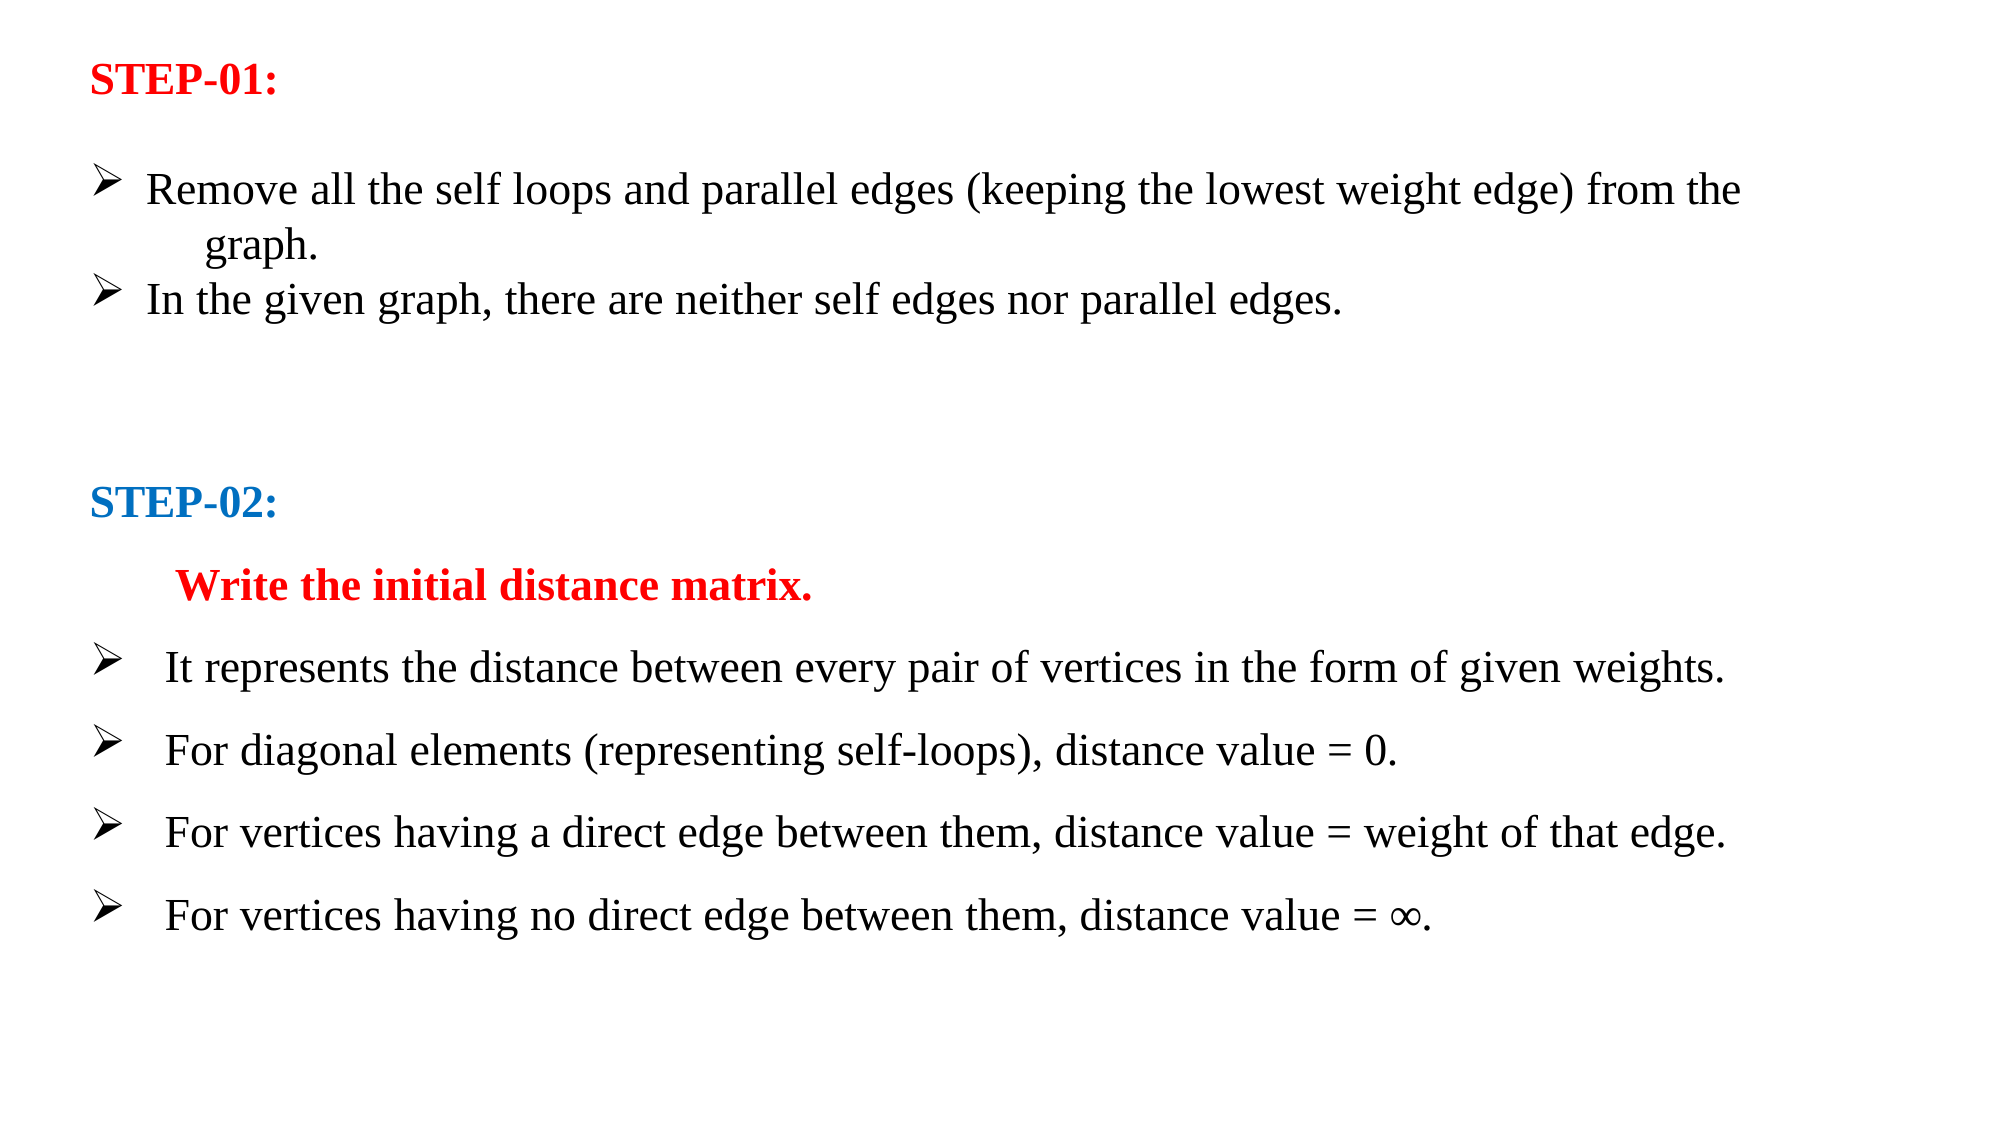

# STEP-01:
Remove all the self loops and parallel edges (keeping the lowest weight edge) from the 	graph.
In the given graph, there are neither self edges nor parallel edges.

STEP-02:
Write the initial distance matrix.
It represents the distance between every pair of vertices in the form of given weights.
For diagonal elements (representing self-loops), distance value = 0.
For vertices having a direct edge between them, distance value = weight of that edge.
For vertices having no direct edge between them, distance value = ∞.